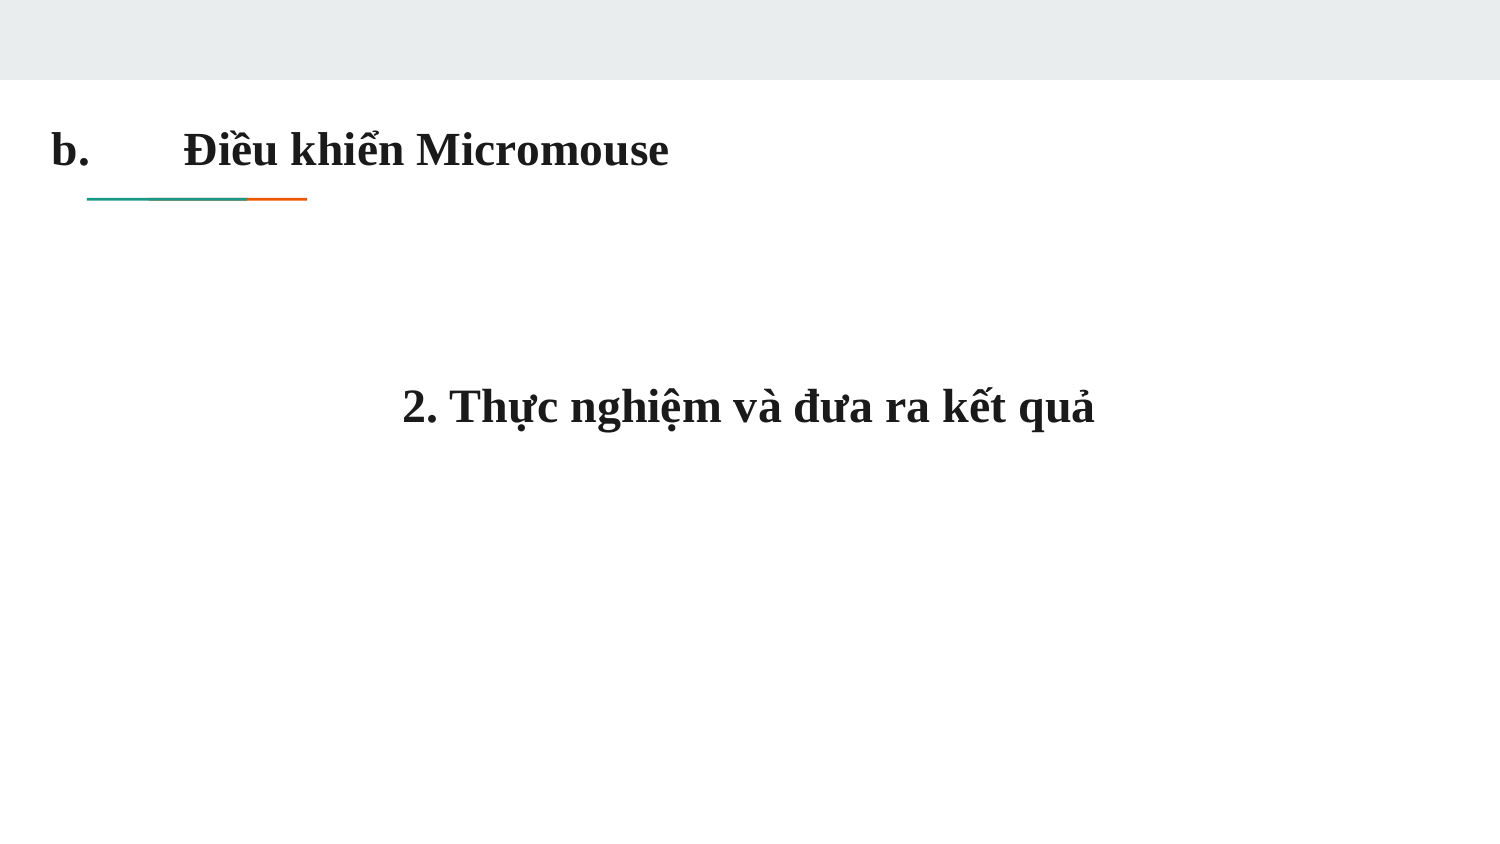

# b.	Điều khiển Micromouse
2. Thực nghiệm và đưa ra kết quả